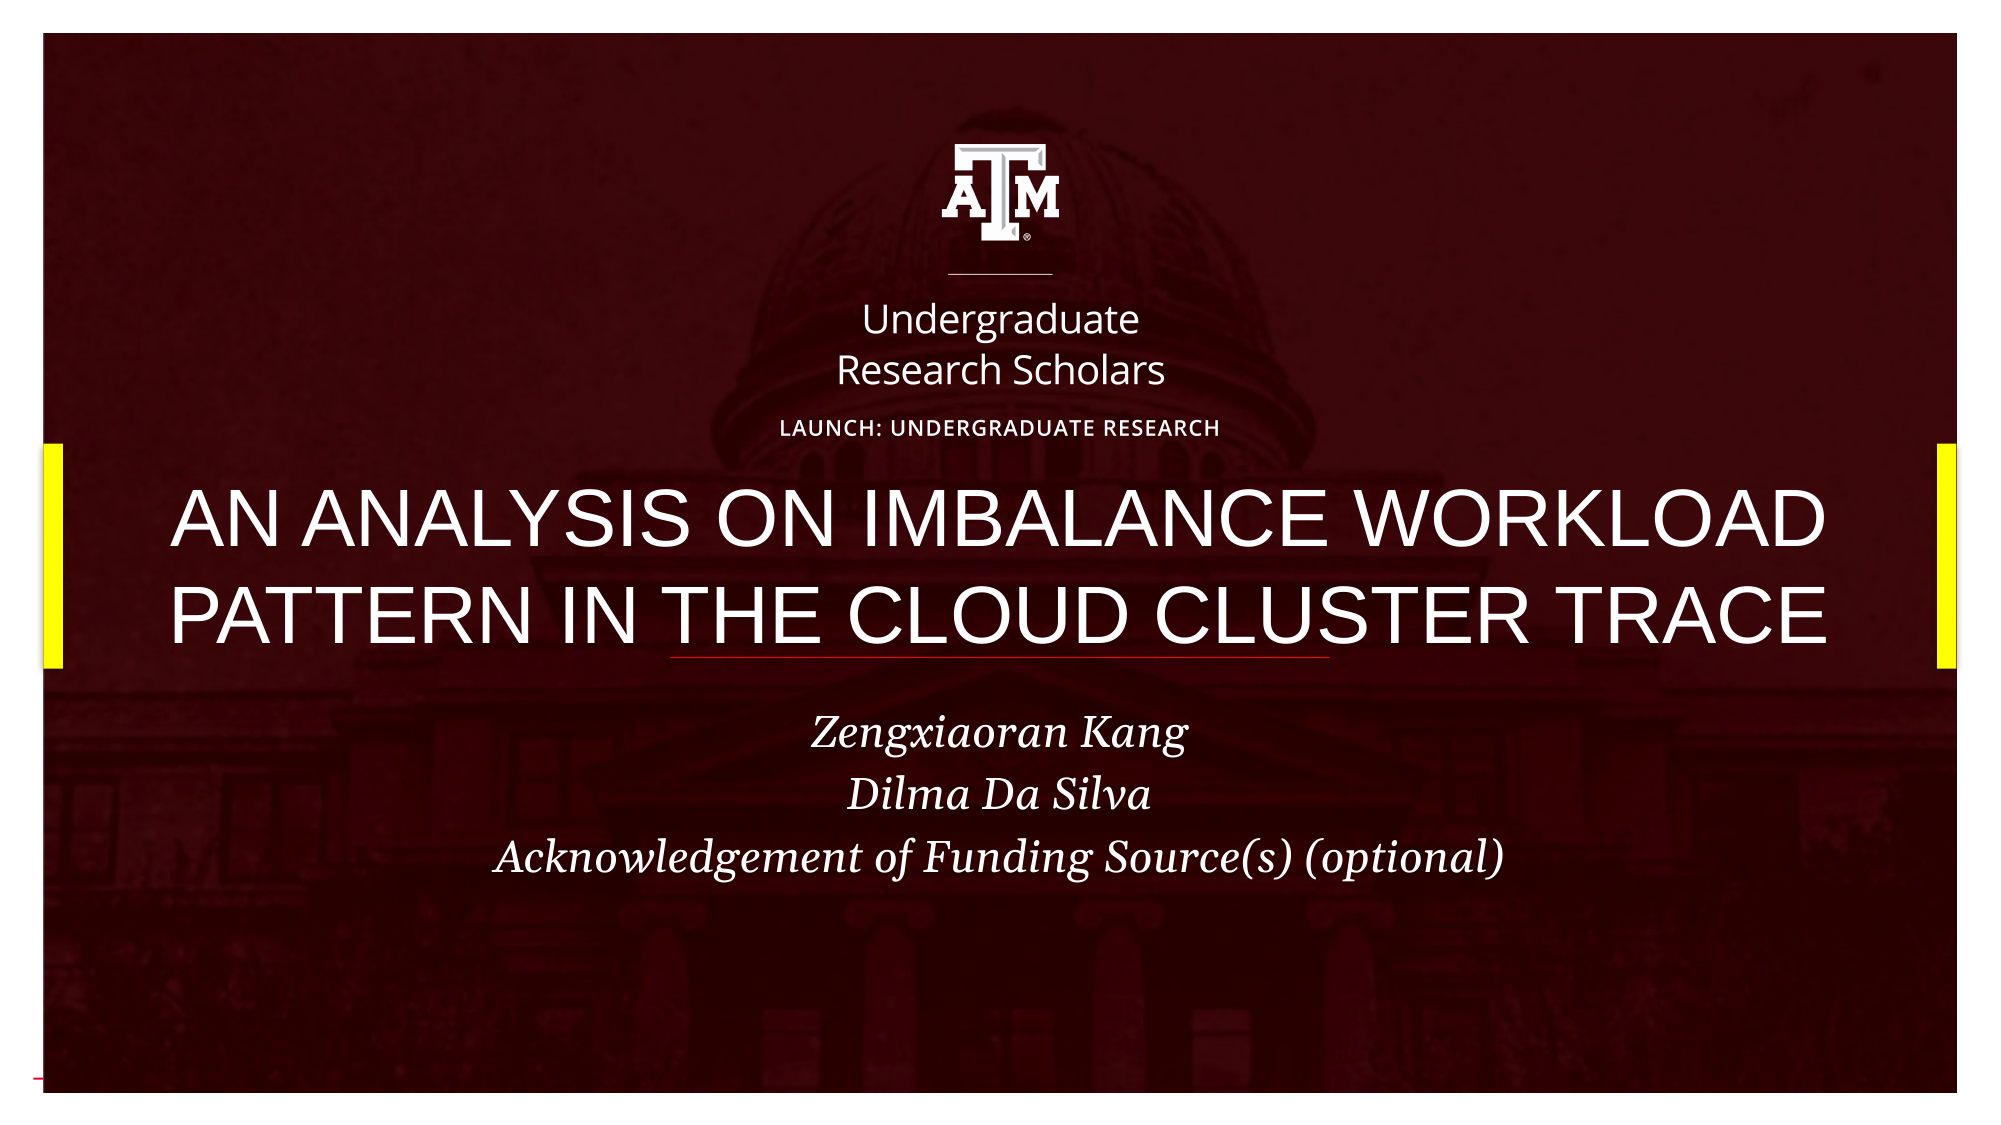

# AN ANALYSIS ON IMBALANCE WORKLOAD PATTERN IN THE CLOUD CLUSTER TRACE
Zengxiaoran Kang
Dilma Da Silva
Acknowledgement of Funding Source(s) (optional)